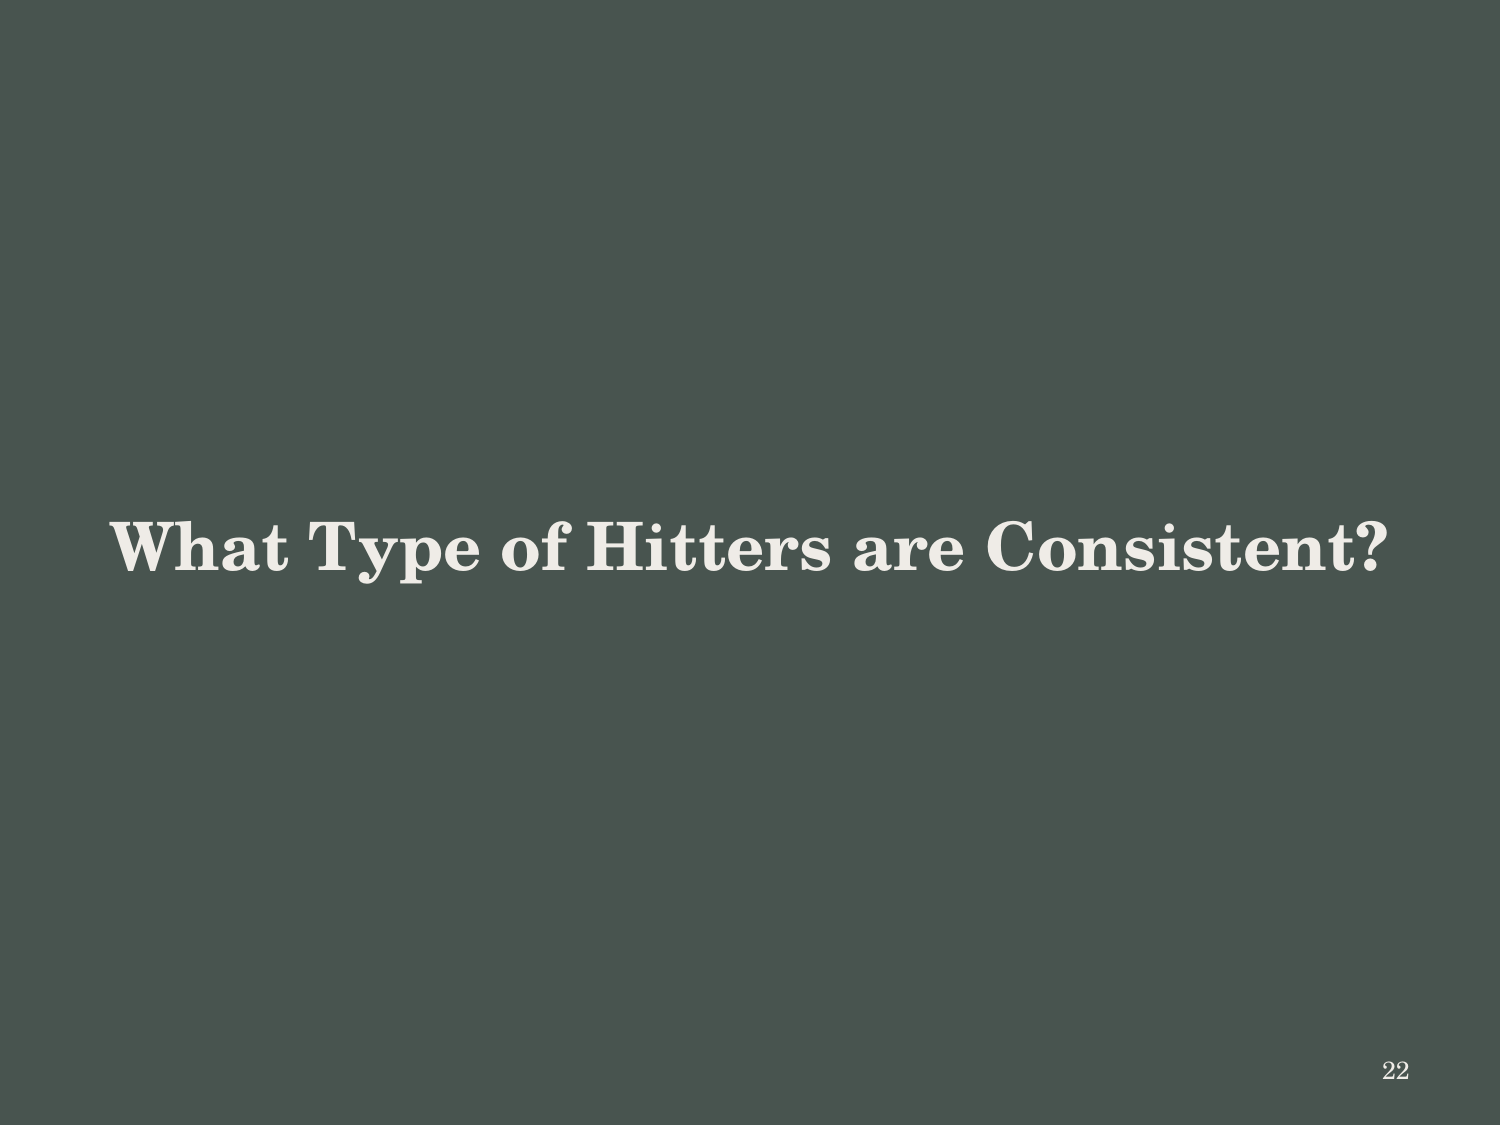

# What Type of Hitters are Consistent?
22